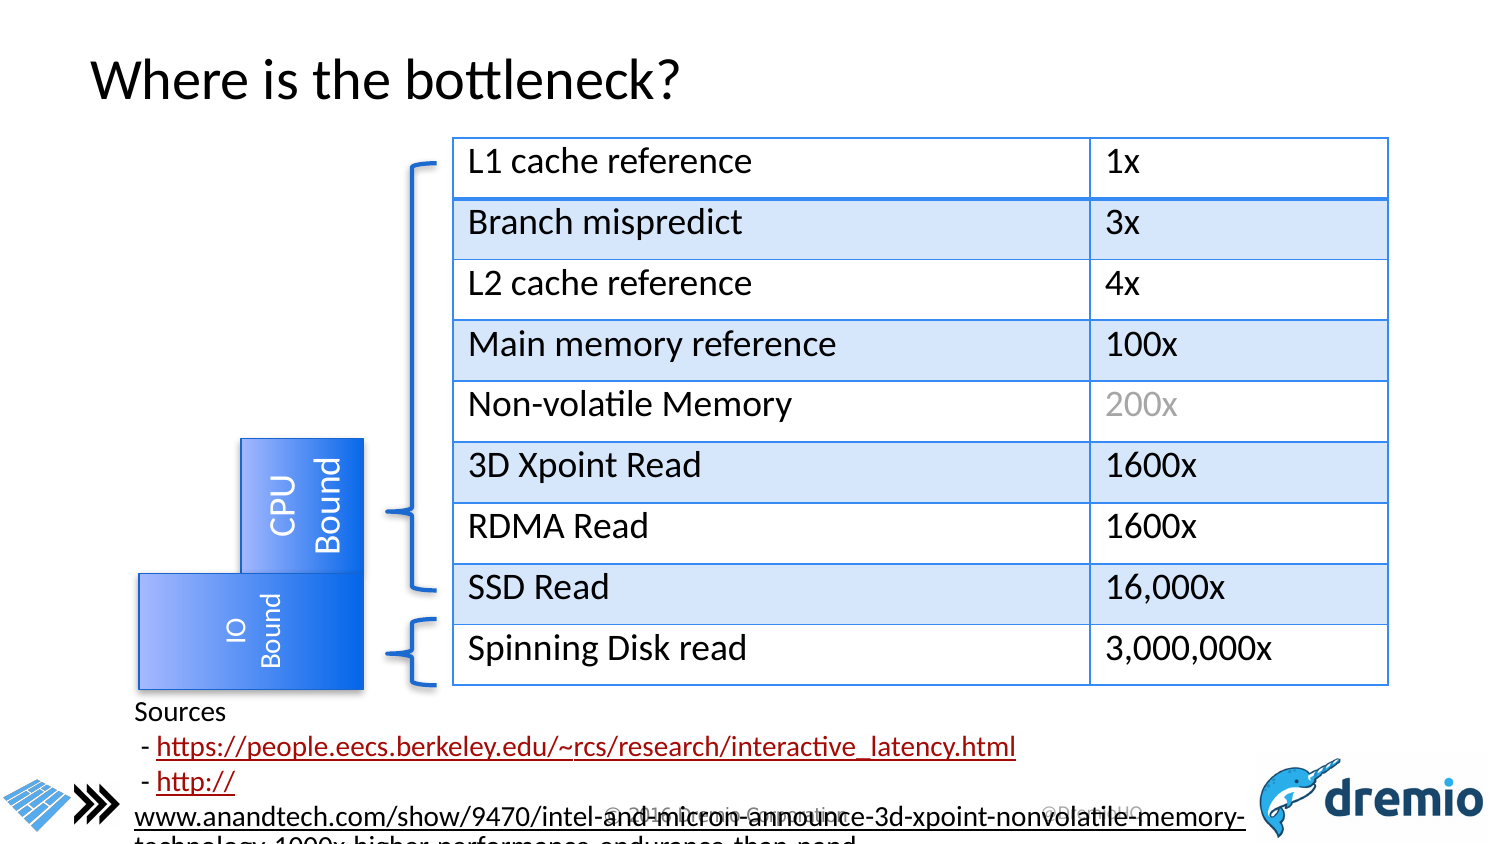

# Where is the bottleneck?
| L1 cache reference | 1x |
| --- | --- |
| Branch mispredict | 3x |
| L2 cache reference | 4x |
| Main memory reference | 100x |
| Non-volatile Memory | 200x |
| 3D Xpoint Read | 1600x |
| RDMA Read | 1600x |
| SSD Read | 16,000x |
| Spinning Disk read | 3,000,000x |

CPU Bound
IO Bound

Sources
 - https://people.eecs.berkeley.edu/~rcs/research/interactive_latency.html
 - http://www.anandtech.com/show/9470/intel-and-micron-announce-3d-xpoint-nonvolatile-memory-technology-1000x-higher-performance-endurance-than-nand